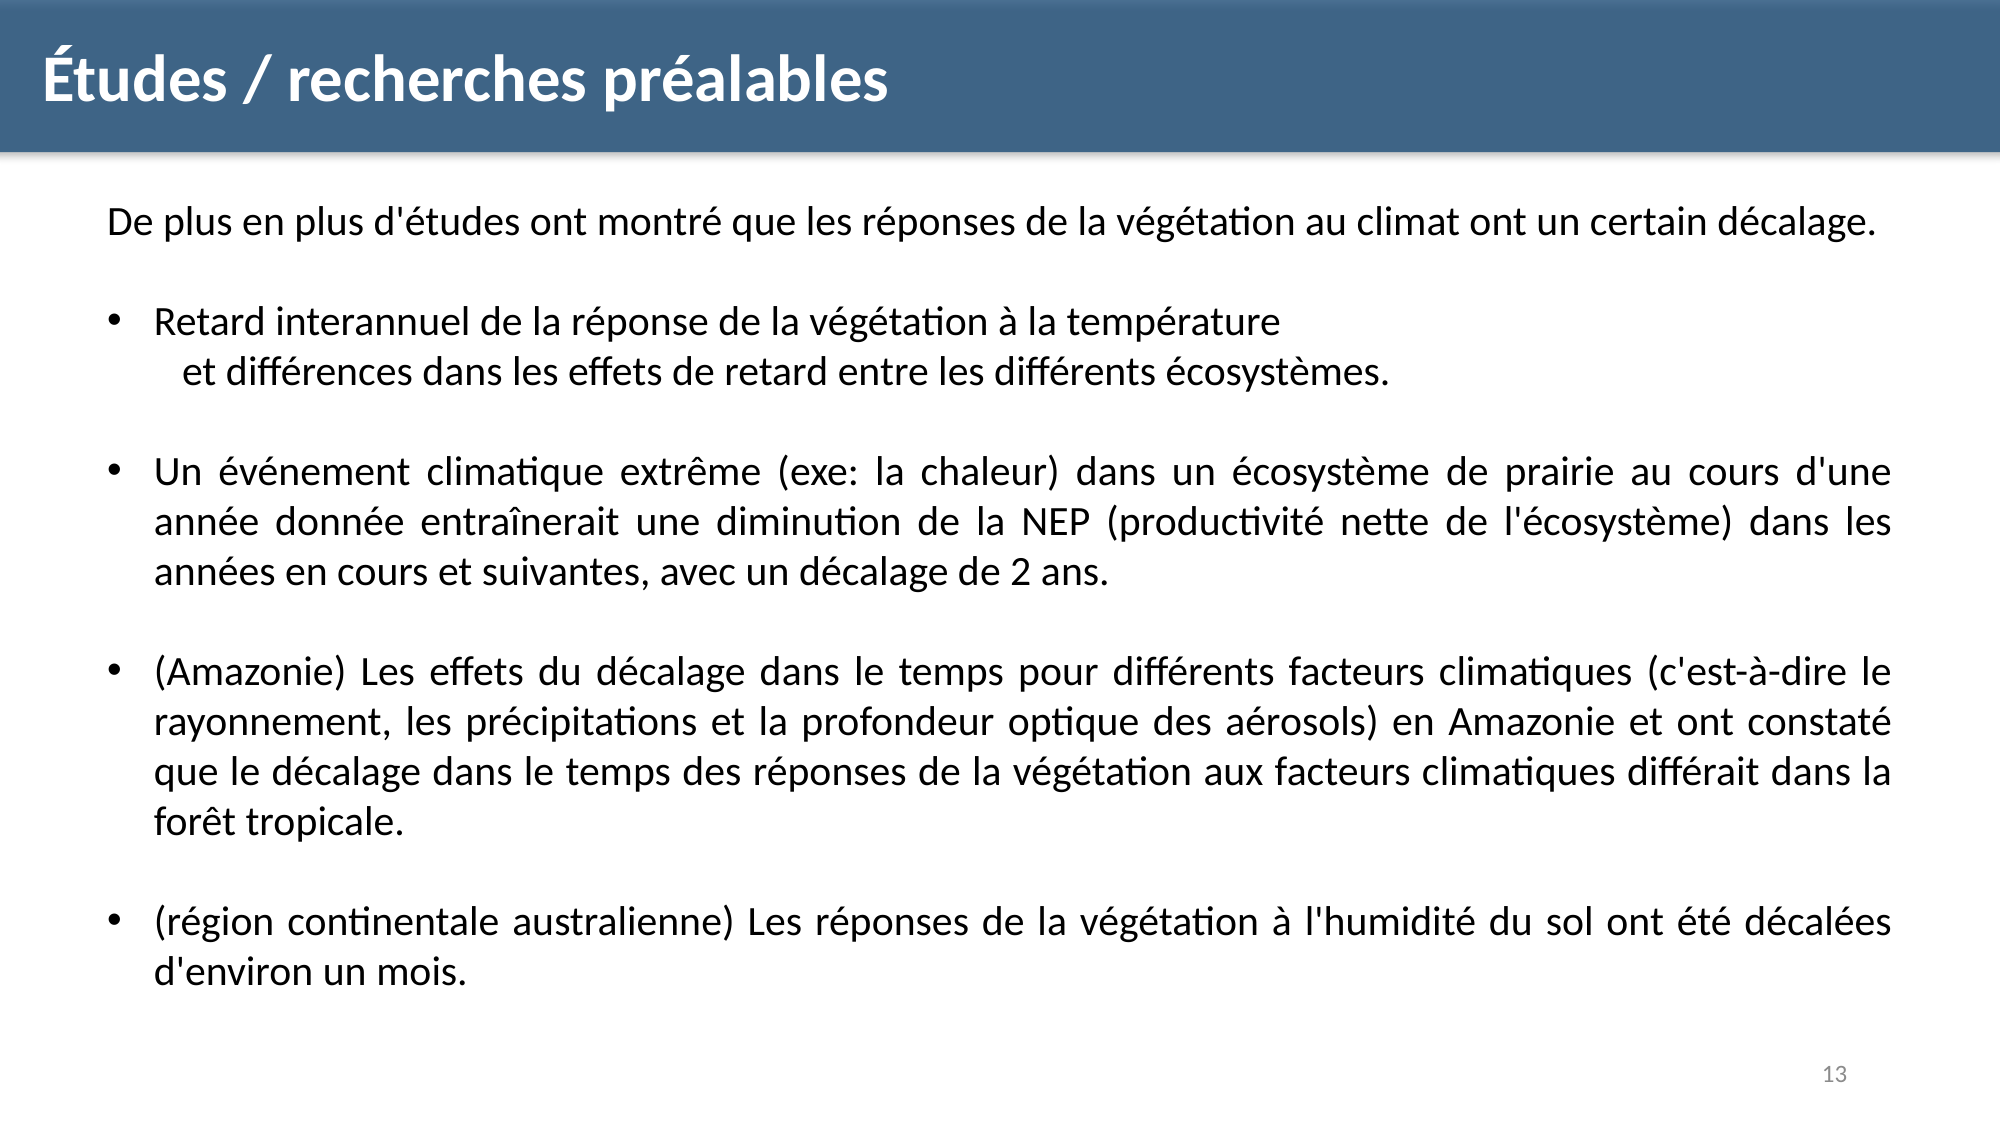

Études / recherches préalables
De plus en plus d'études ont montré que les réponses de la végétation au climat ont un certain décalage.

Retard interannuel de la réponse de la végétation à la température
et différences dans les effets de retard entre les différents écosystèmes.

Un événement climatique extrême (exe: la chaleur) dans un écosystème de prairie au cours d'une année donnée entraînerait une diminution de la NEP (productivité nette de l'écosystème) dans les années en cours et suivantes, avec un décalage de 2 ans.

(Amazonie) Les effets du décalage dans le temps pour différents facteurs climatiques (c'est-à-dire le rayonnement, les précipitations et la profondeur optique des aérosols) en Amazonie et ont constaté que le décalage dans le temps des réponses de la végétation aux facteurs climatiques différait dans la forêt tropicale.

(région continentale australienne) Les réponses de la végétation à l'humidité du sol ont été décalées d'environ un mois.
13